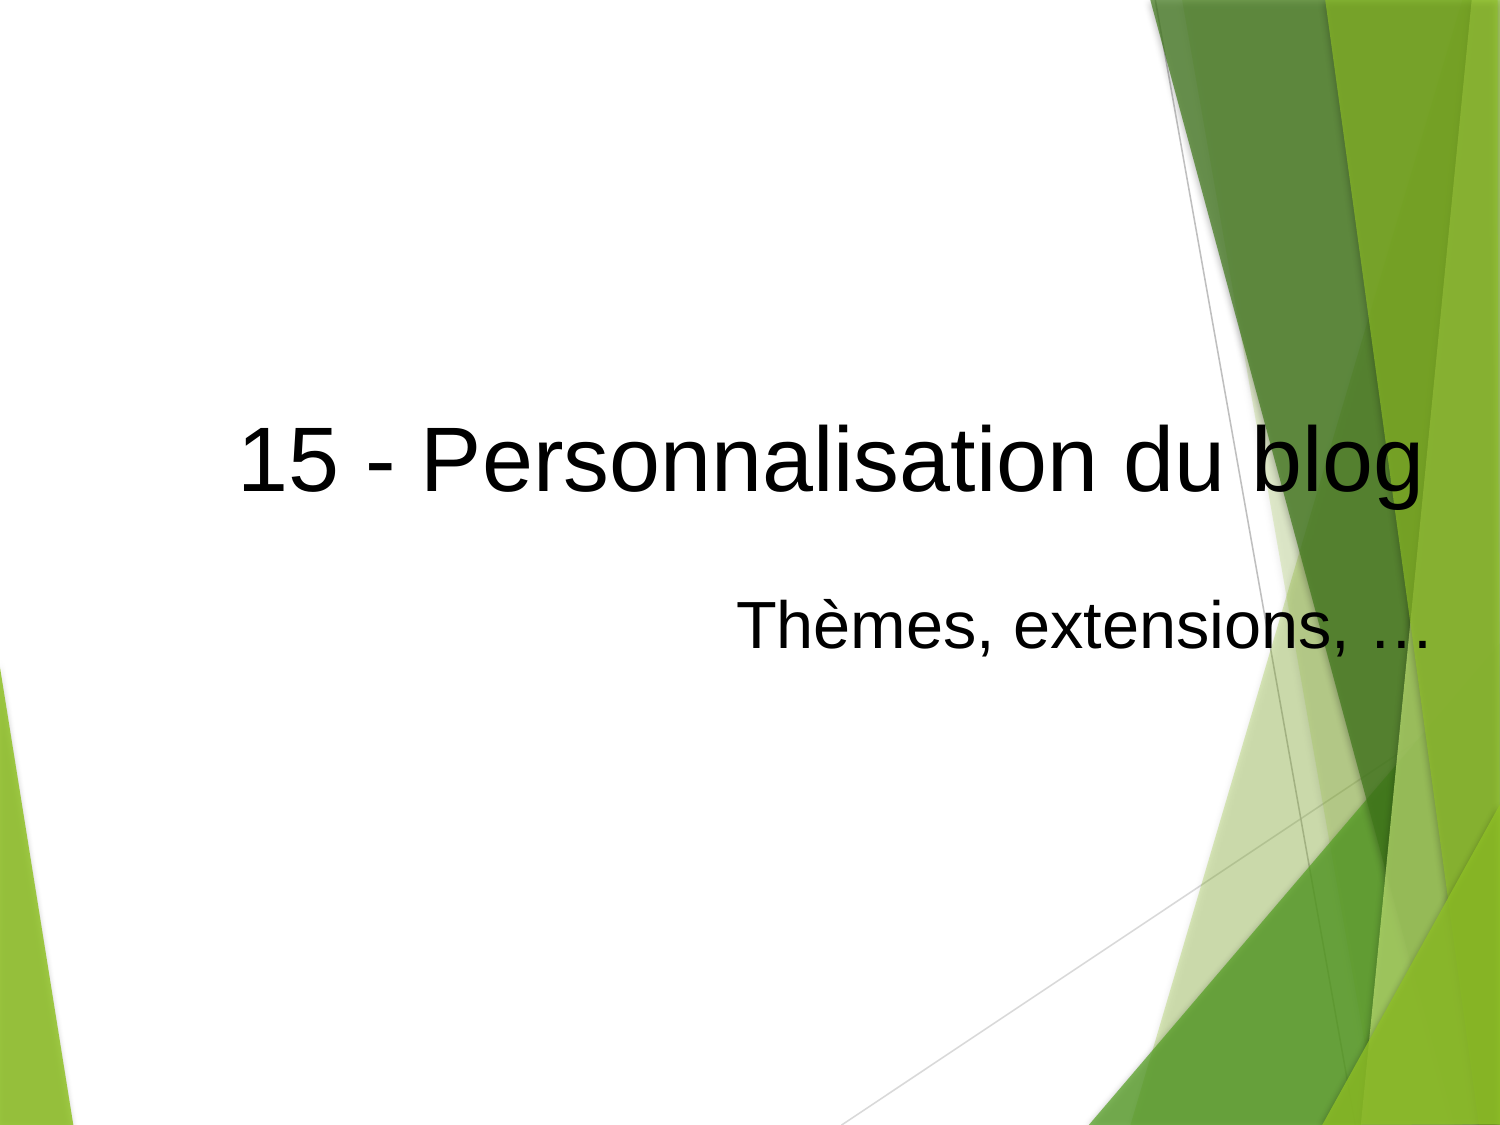

15 - Personnalisation du blog

Thèmes, extensions, …